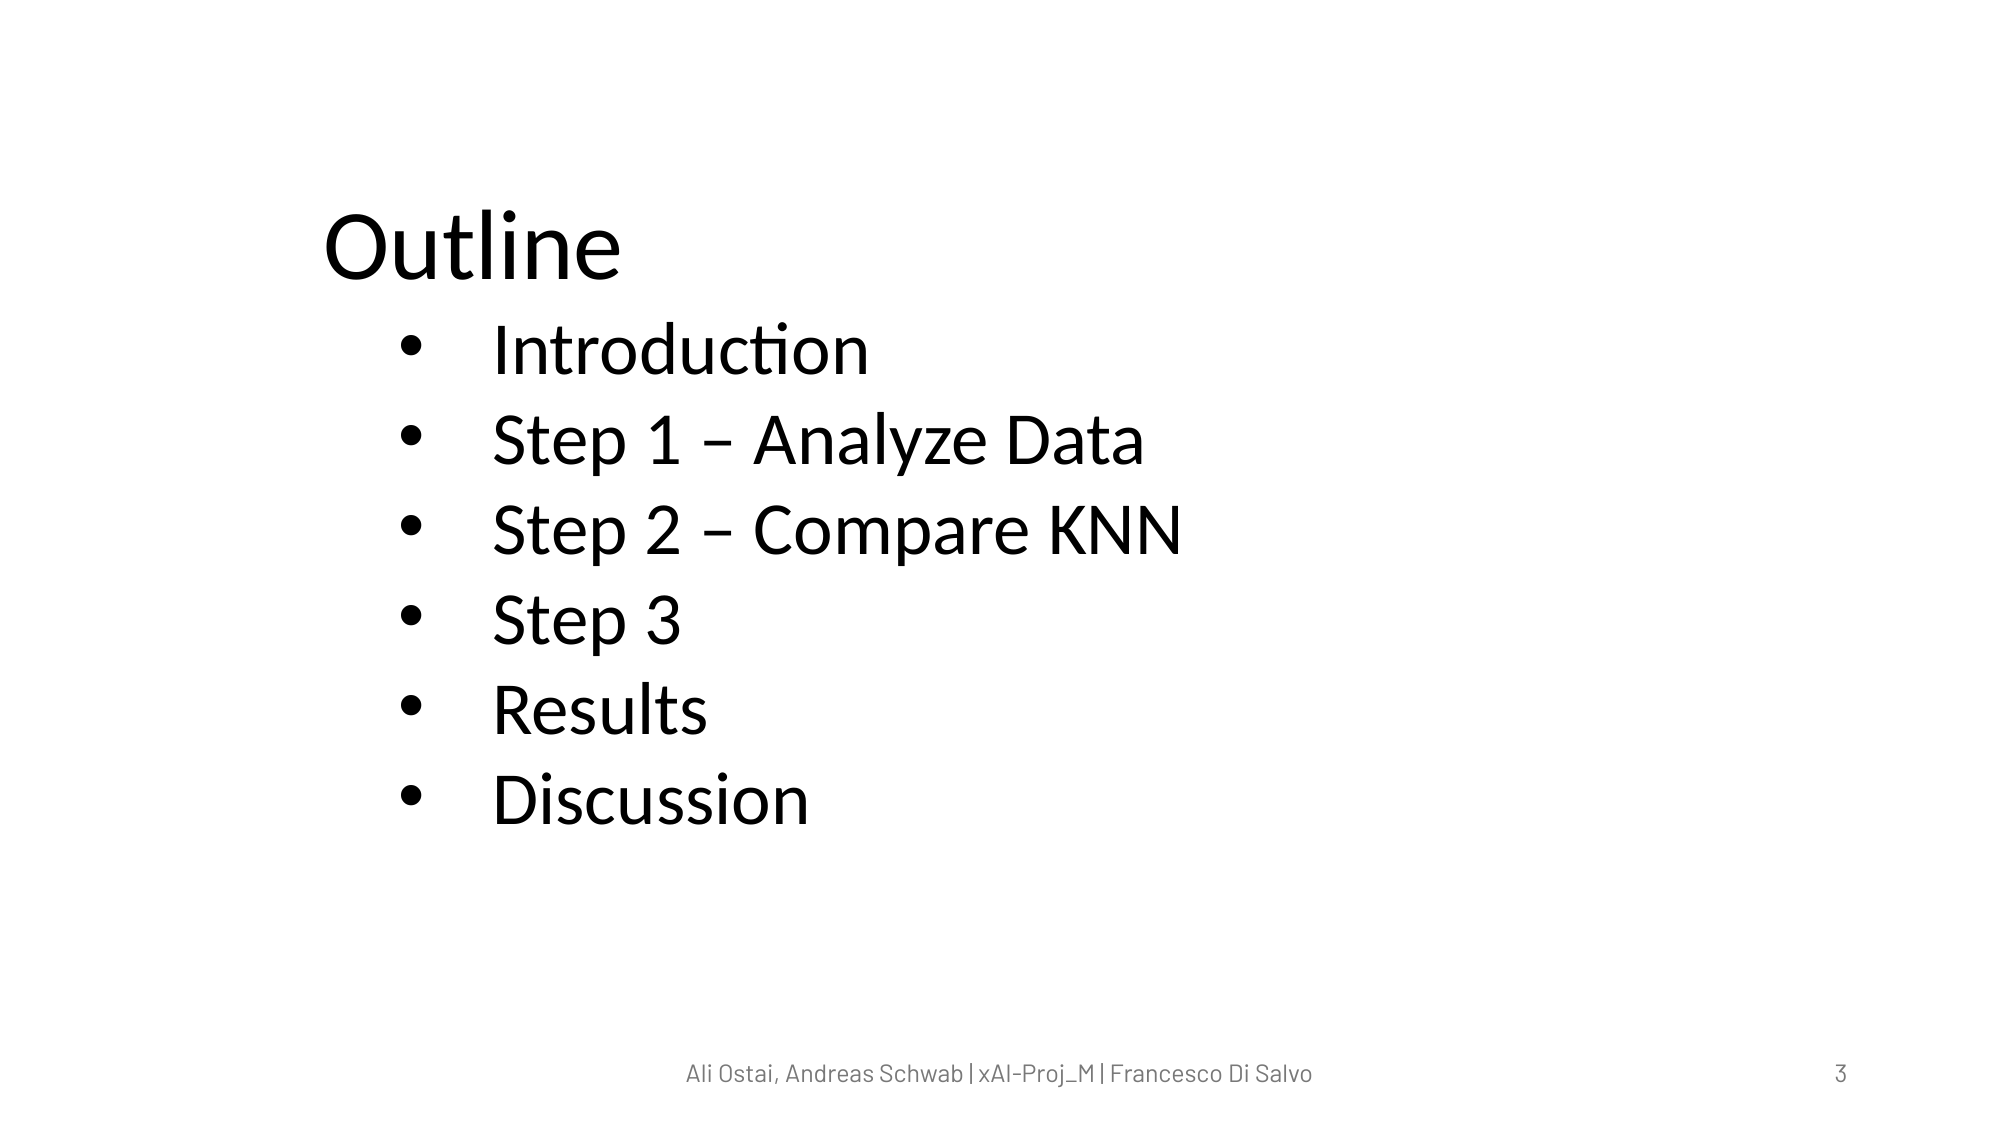

Outline
Introduction
Step 1 – Analyze Data
Step 2 – Compare KNN
Step 3
Results
Discussion
Ali Ostai, Andreas Schwab | xAI-Proj_M | Francesco Di Salvo
3